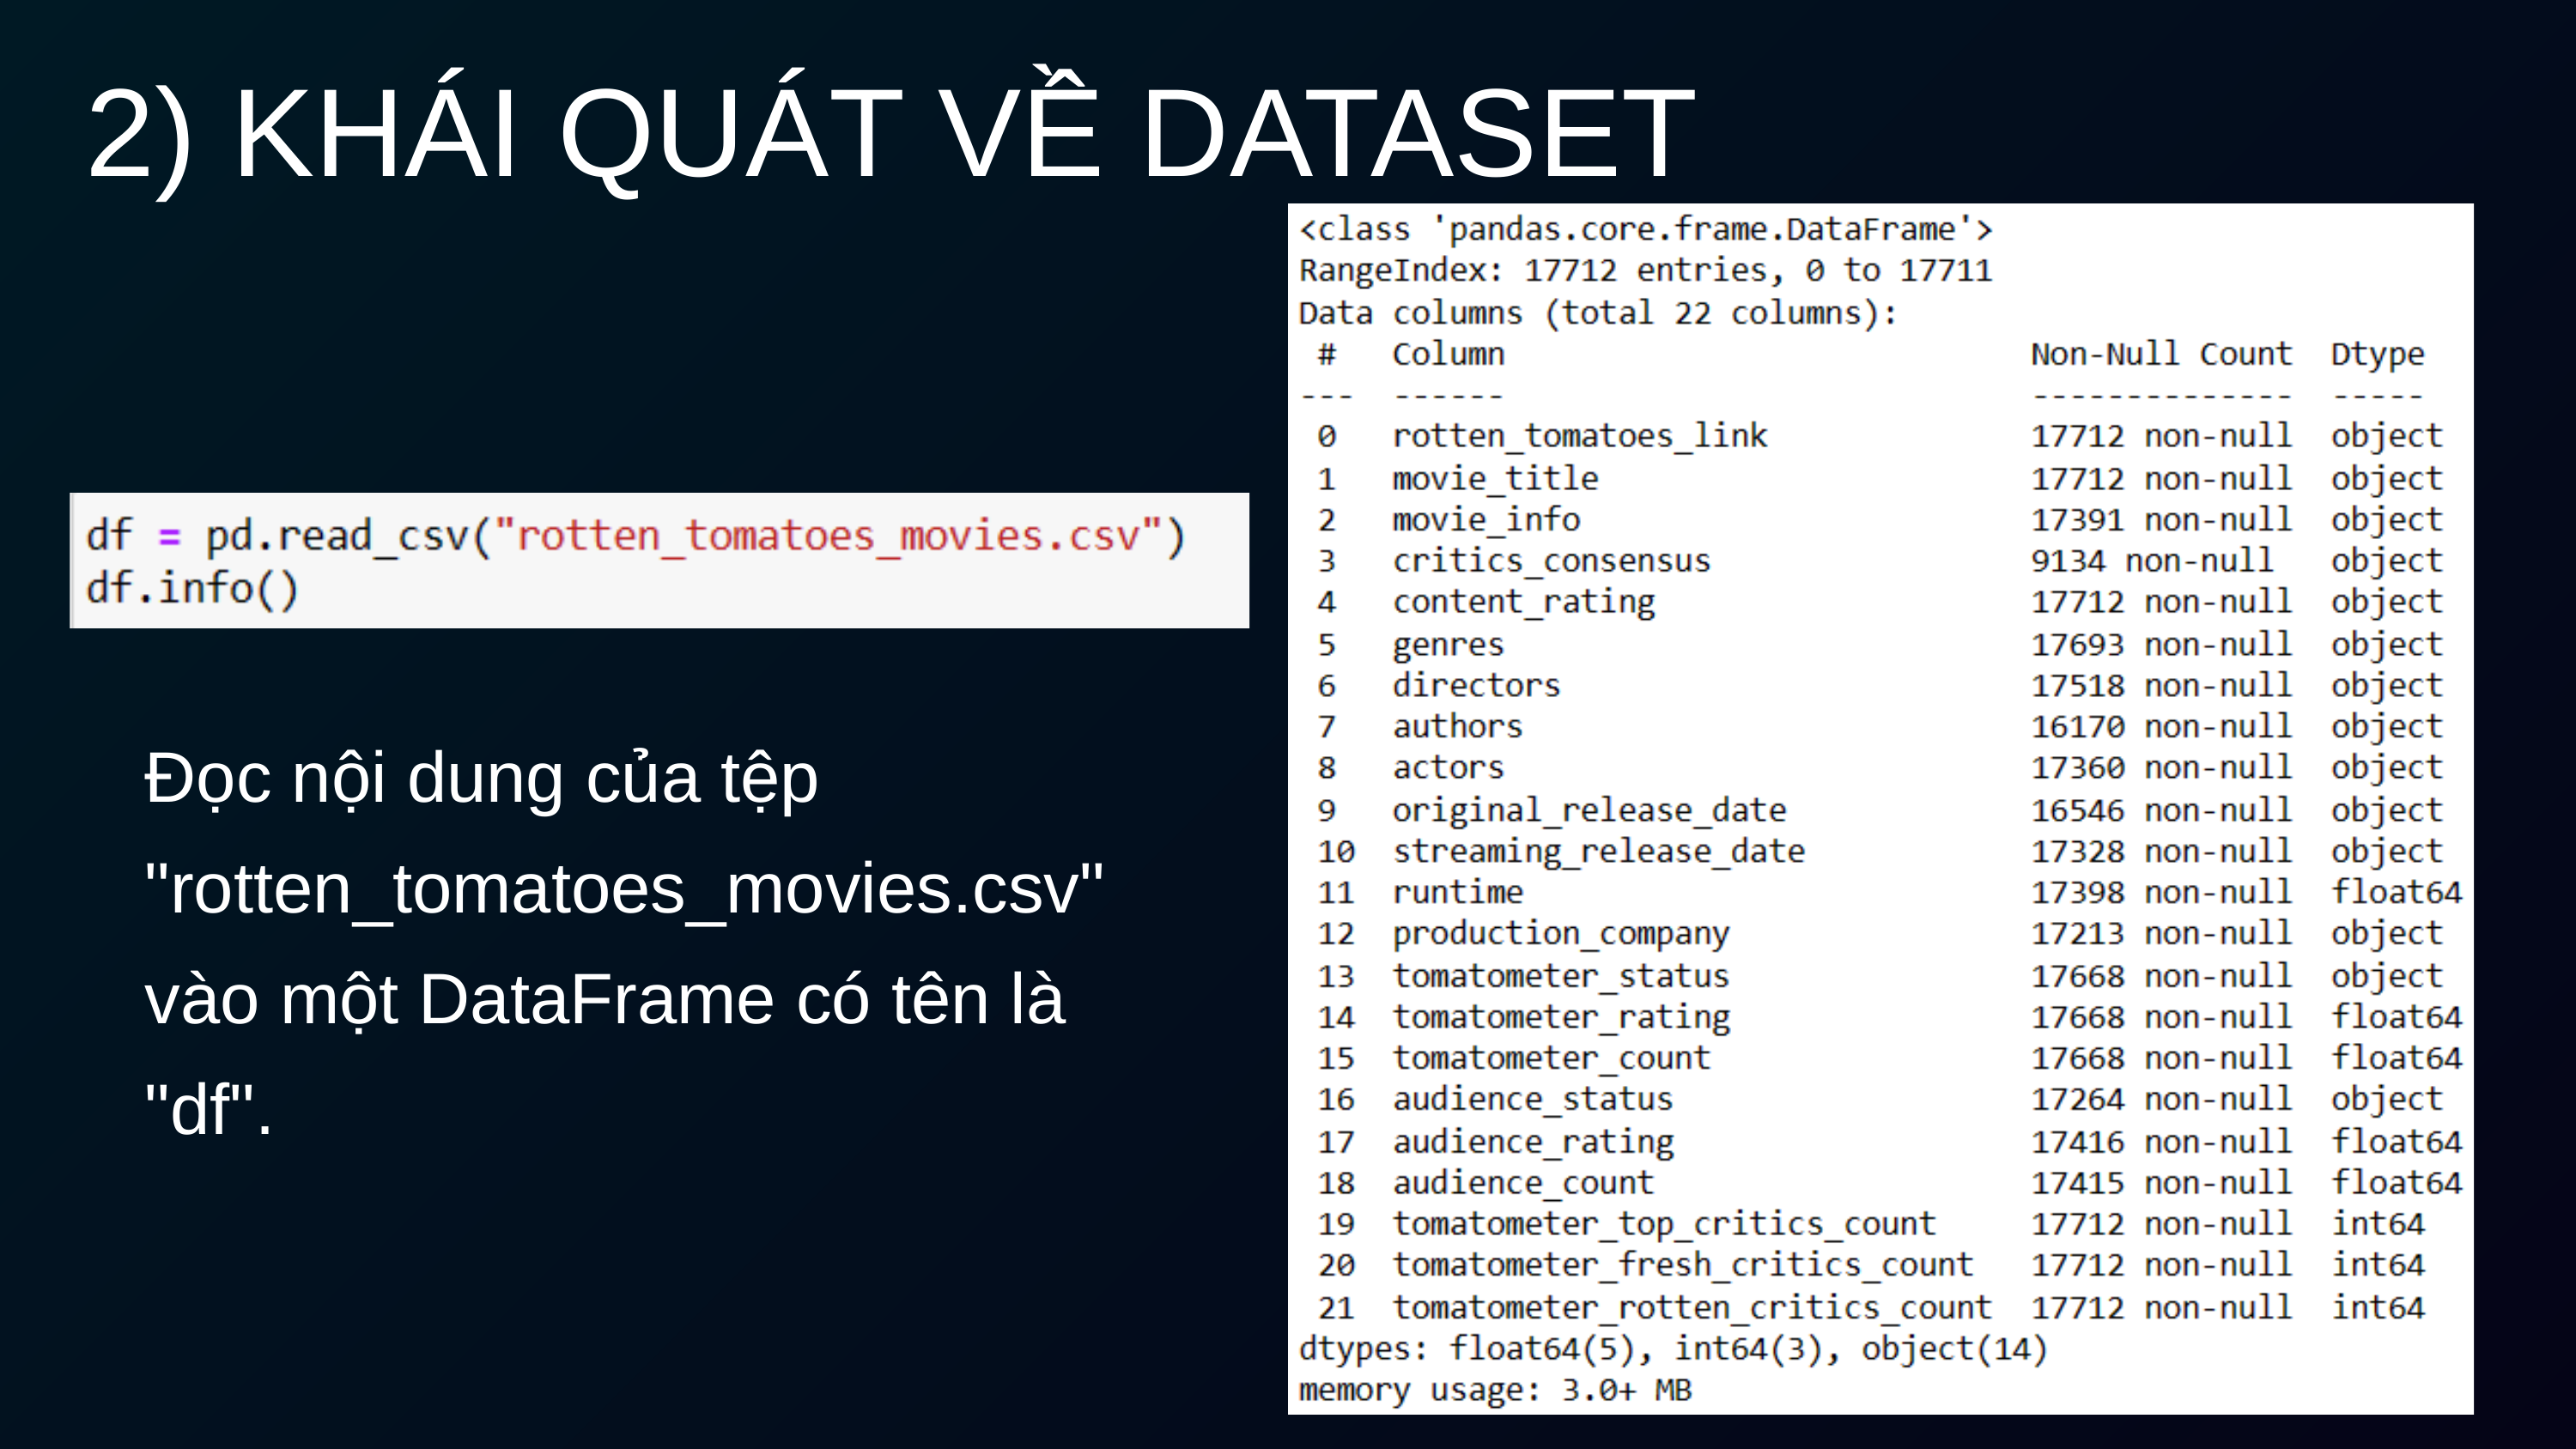

2) KHÁI QUÁT VỀ DATASET

Đọc nội dung của tệp "rotten_tomatoes_movies.csv" vào một DataFrame có tên là "df".